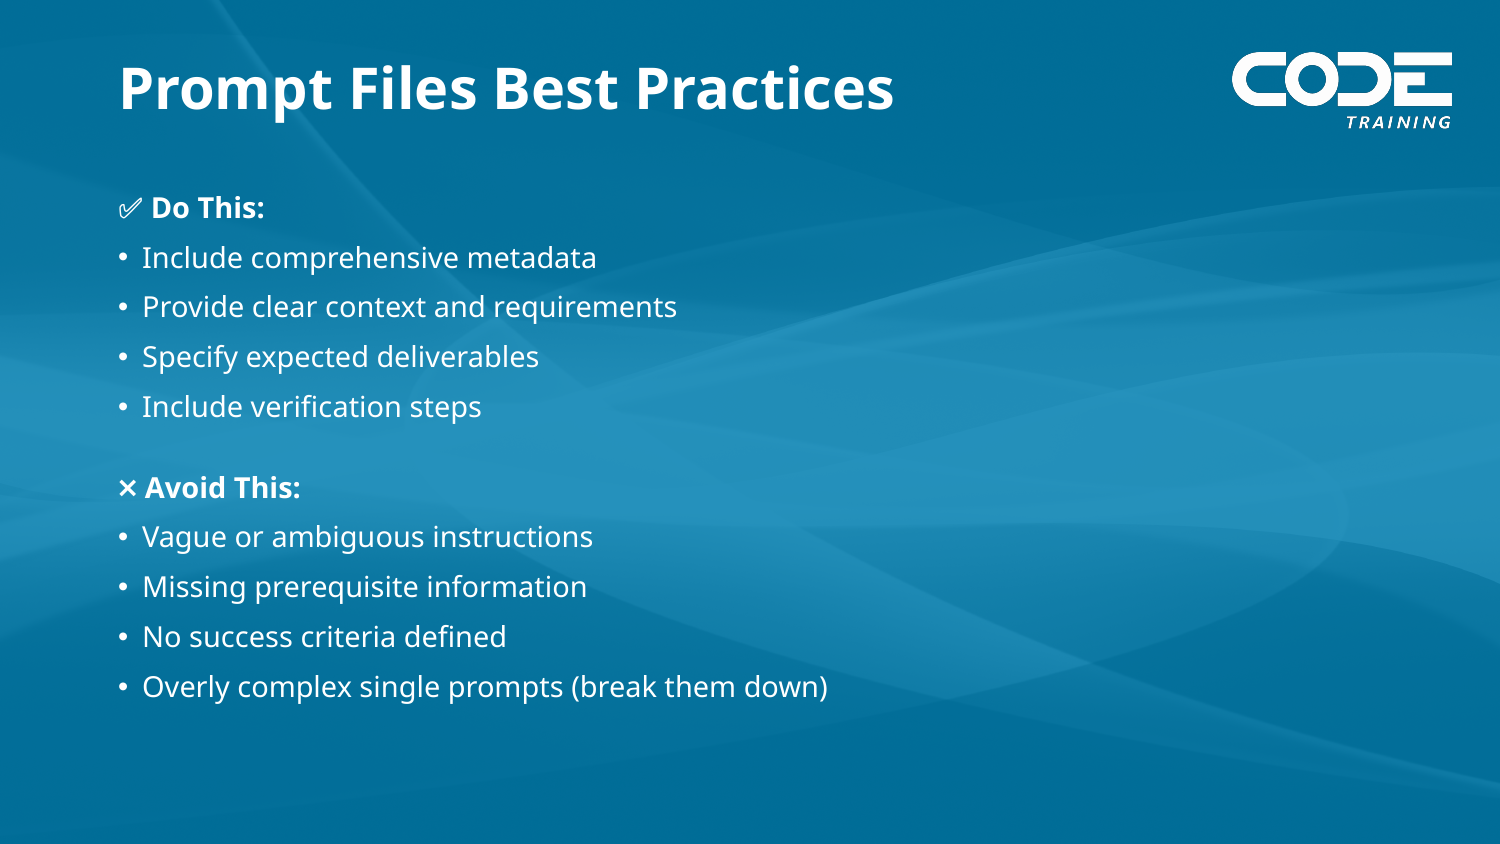

# Prompt Files Best Practices
✅ Do This:
Include comprehensive metadata
Provide clear context and requirements
Specify expected deliverables
Include verification steps
❌ Avoid This:
Vague or ambiguous instructions
Missing prerequisite information
No success criteria defined
Overly complex single prompts (break them down)